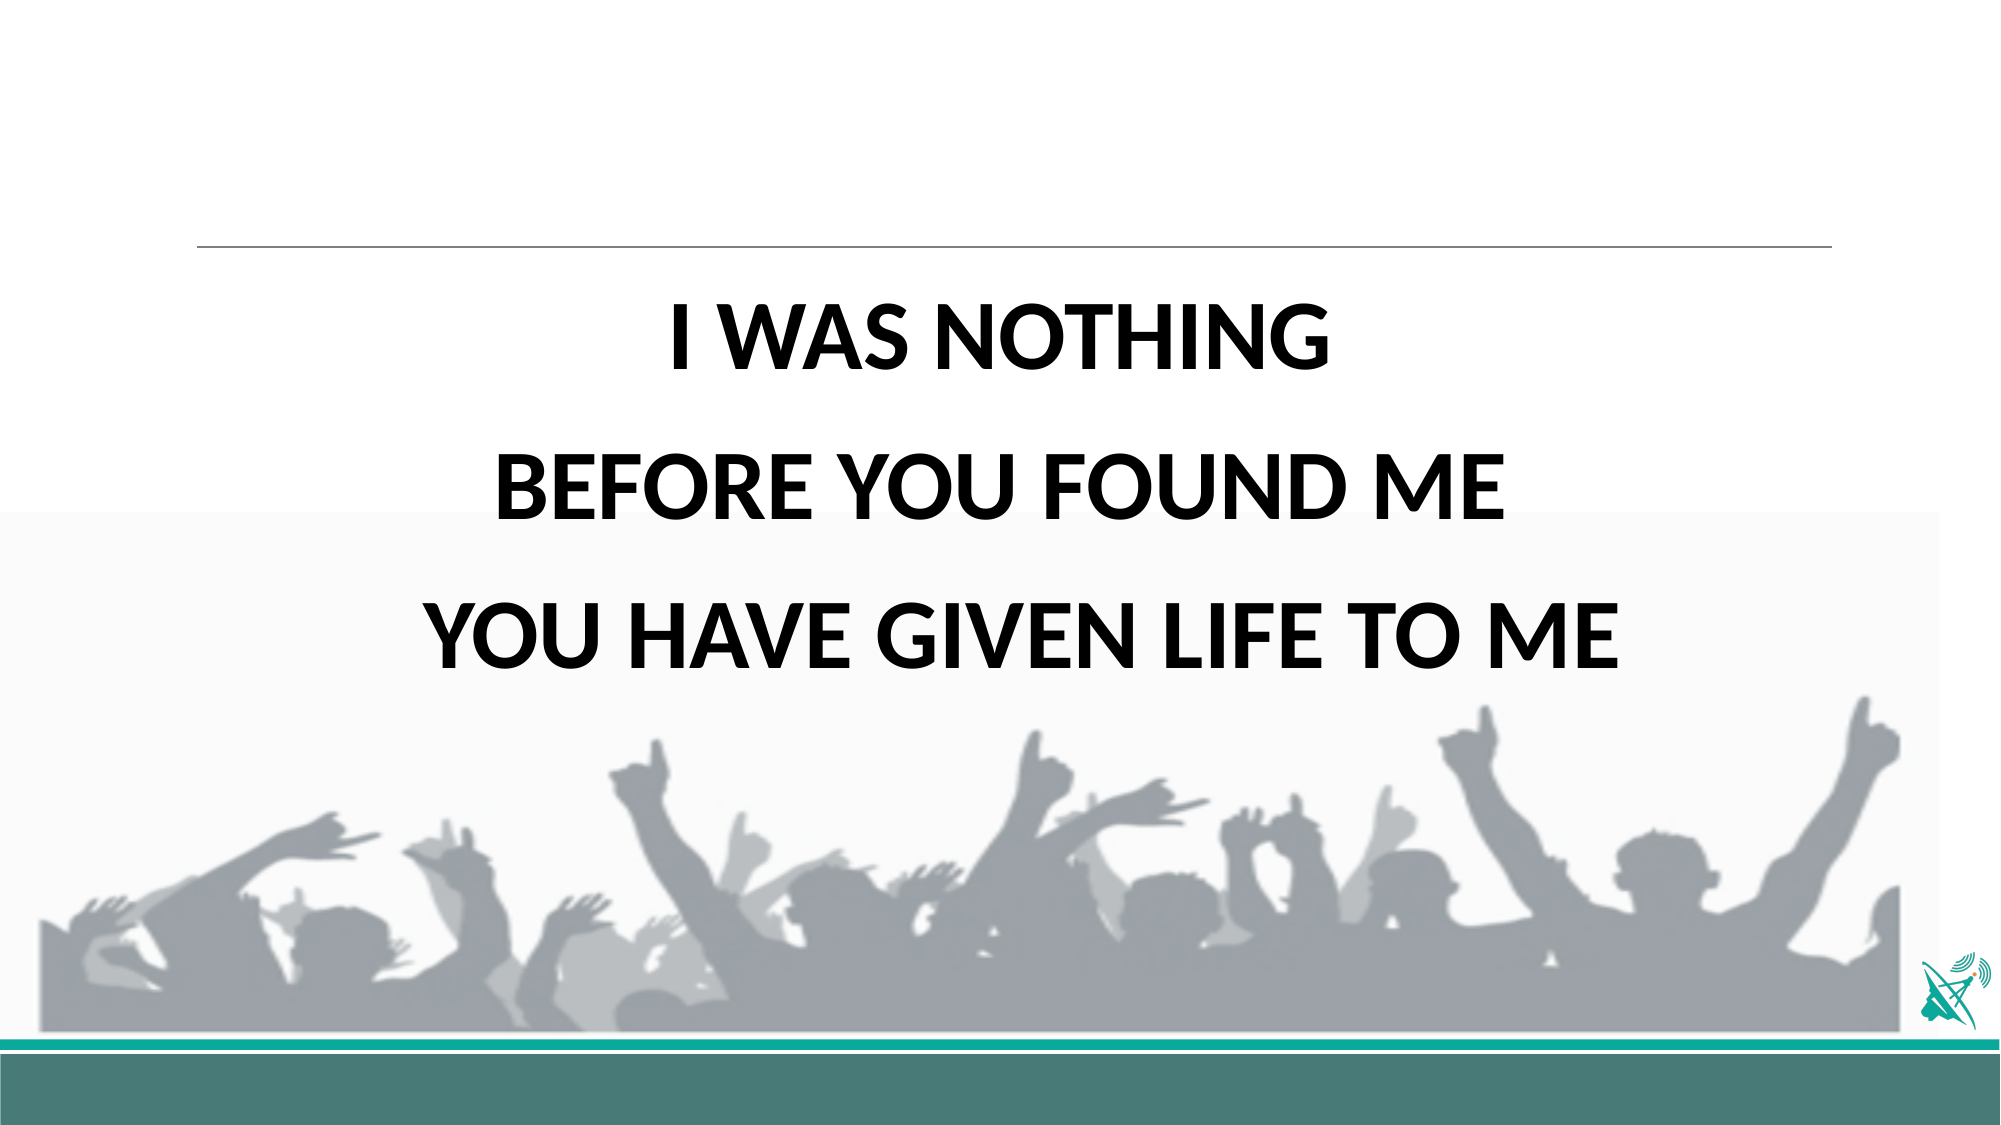

I WAS NOTHING
BEFORE YOU FOUND ME
YOU HAVE GIVEN LIFE TO ME